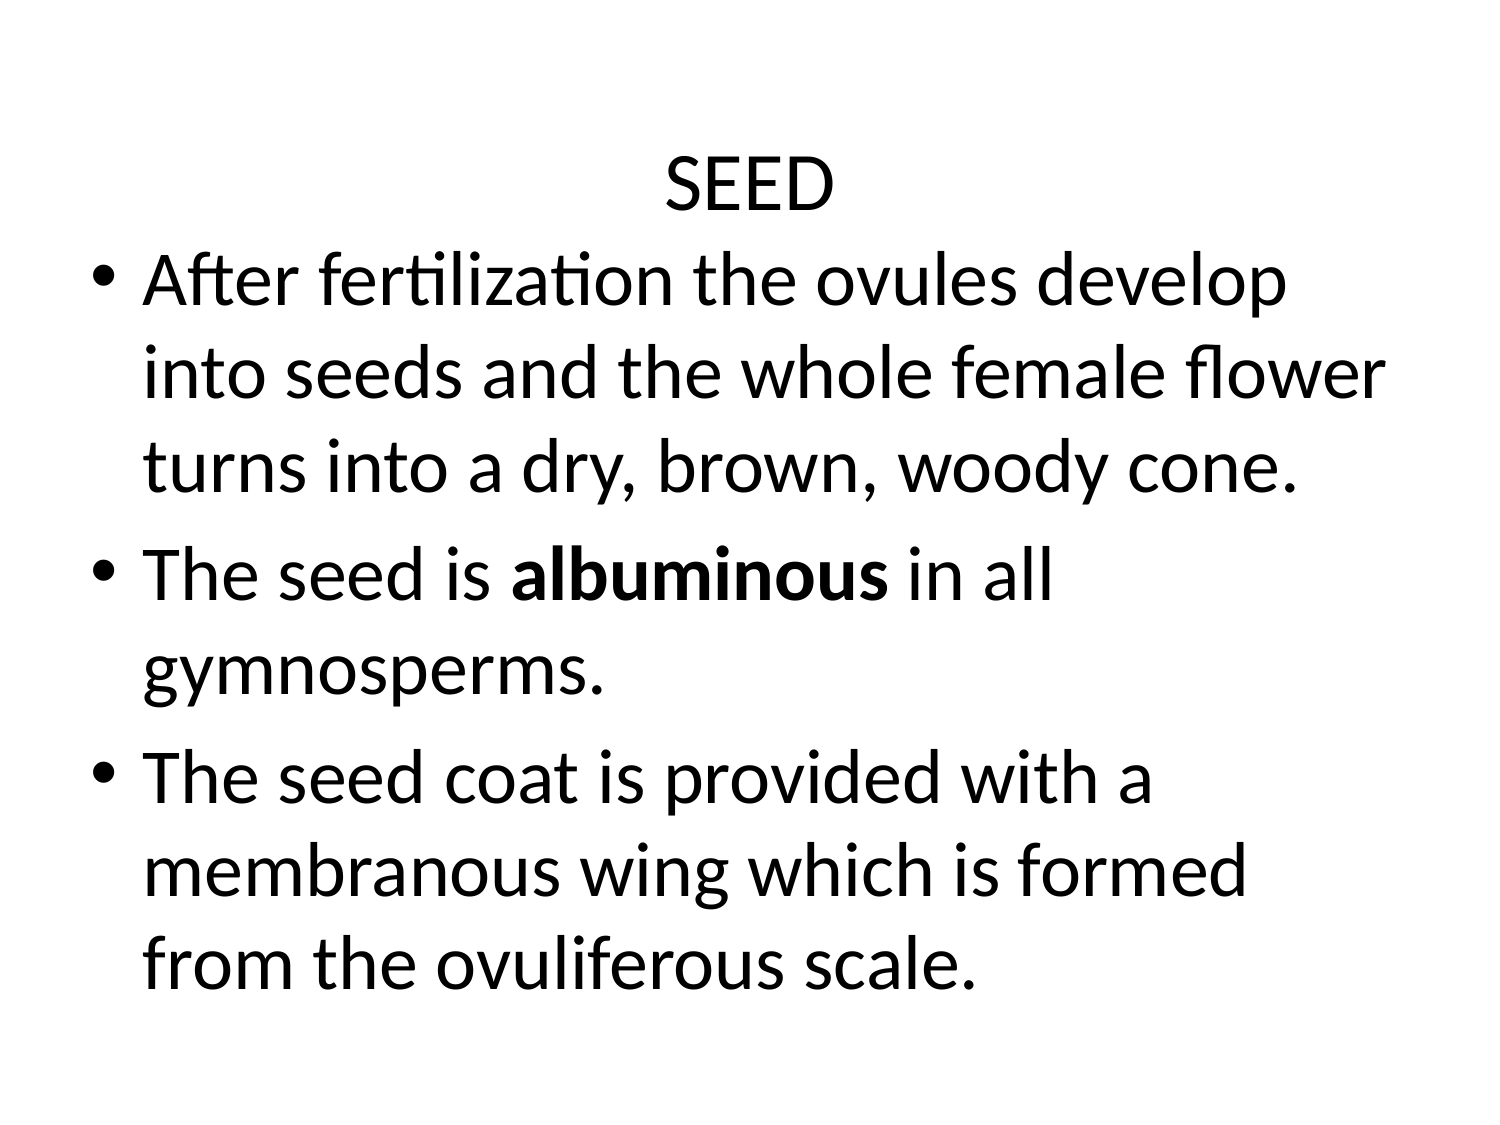

# SEED
After fertilization the ovules develop into seeds and the whole female flower turns into a dry, brown, woody cone.
The seed is albuminous in all gymnosperms.
The seed coat is provided with a membranous wing which is formed from the ovuliferous scale.